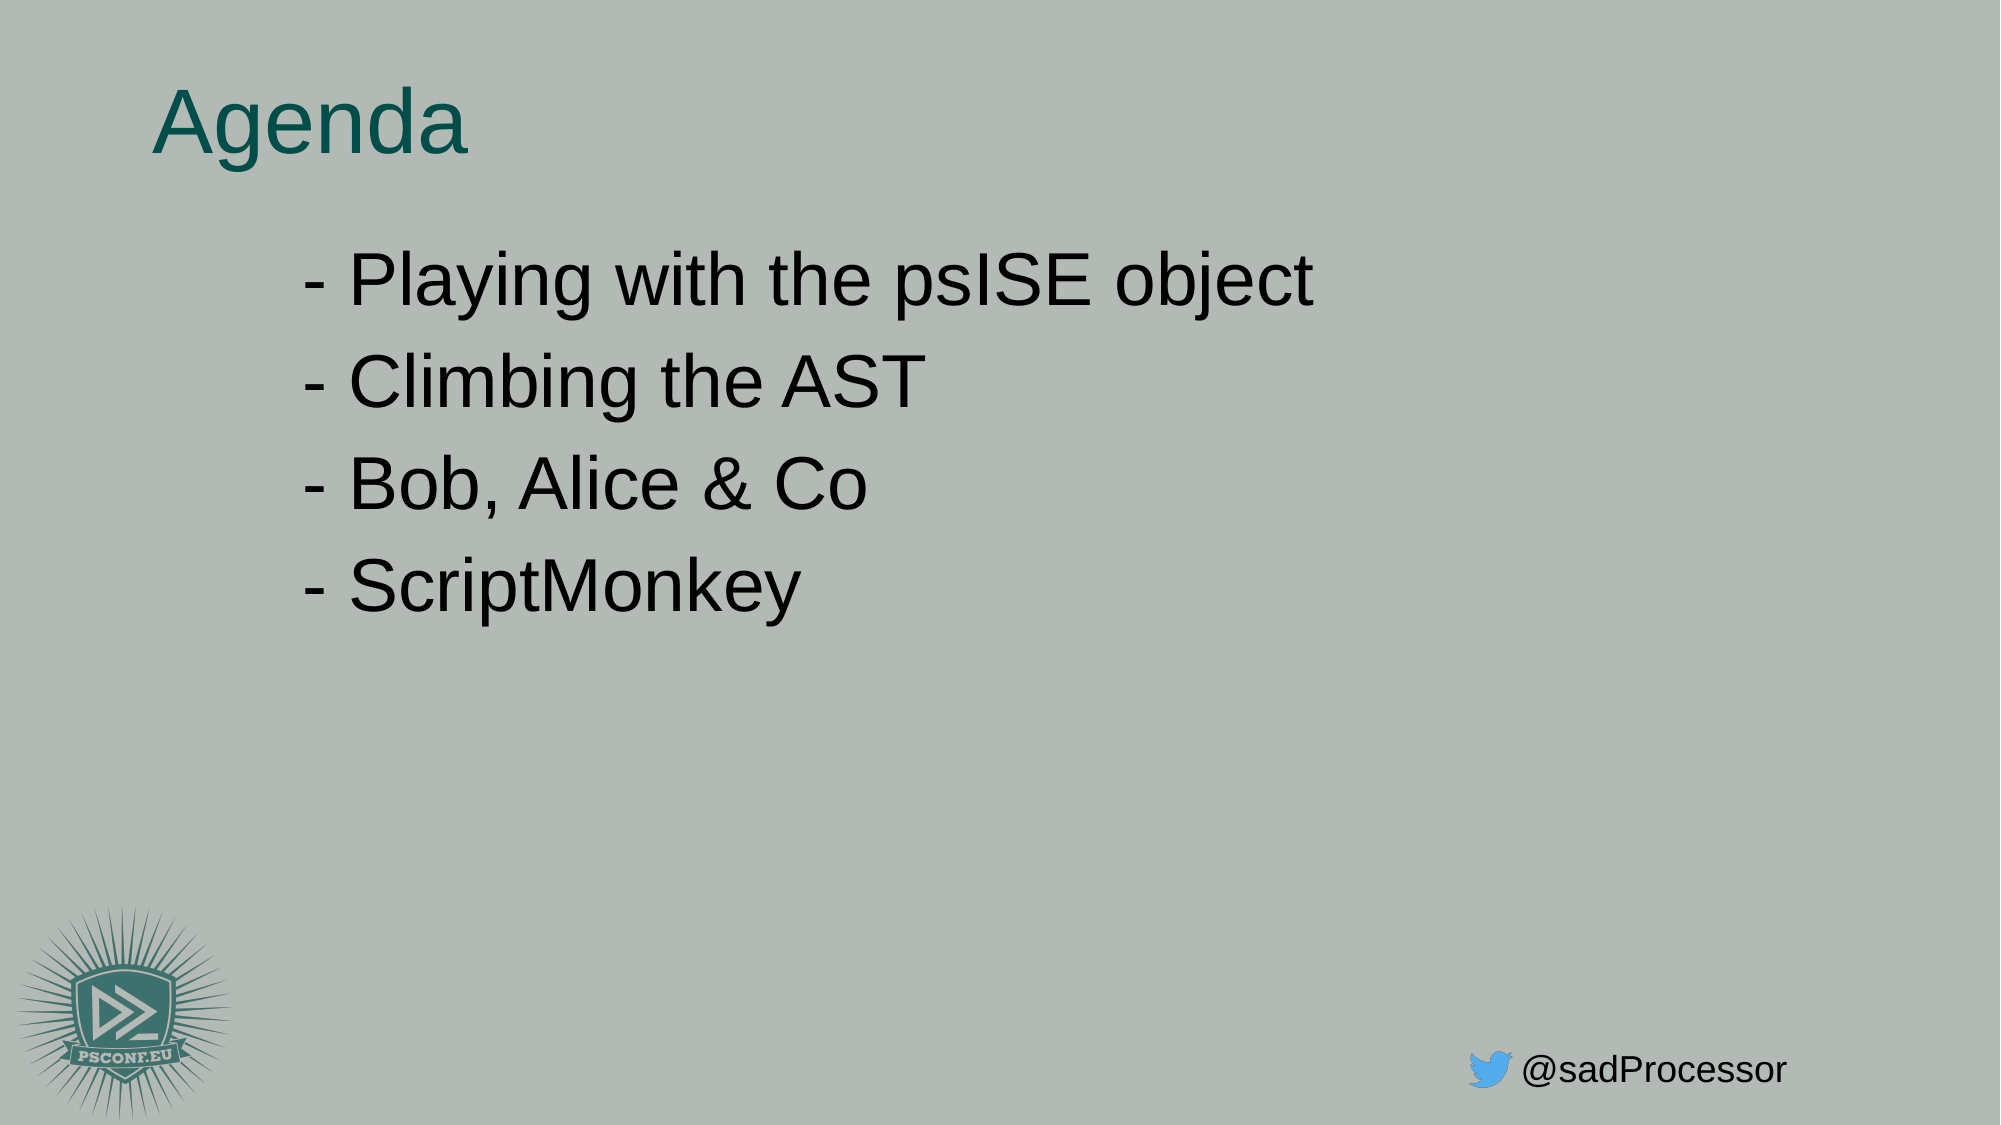

# Agenda
	- Playing with the psISE object
	- Climbing the AST
	- Bob, Alice & Co
	- ScriptMonkey
@sadProcessor